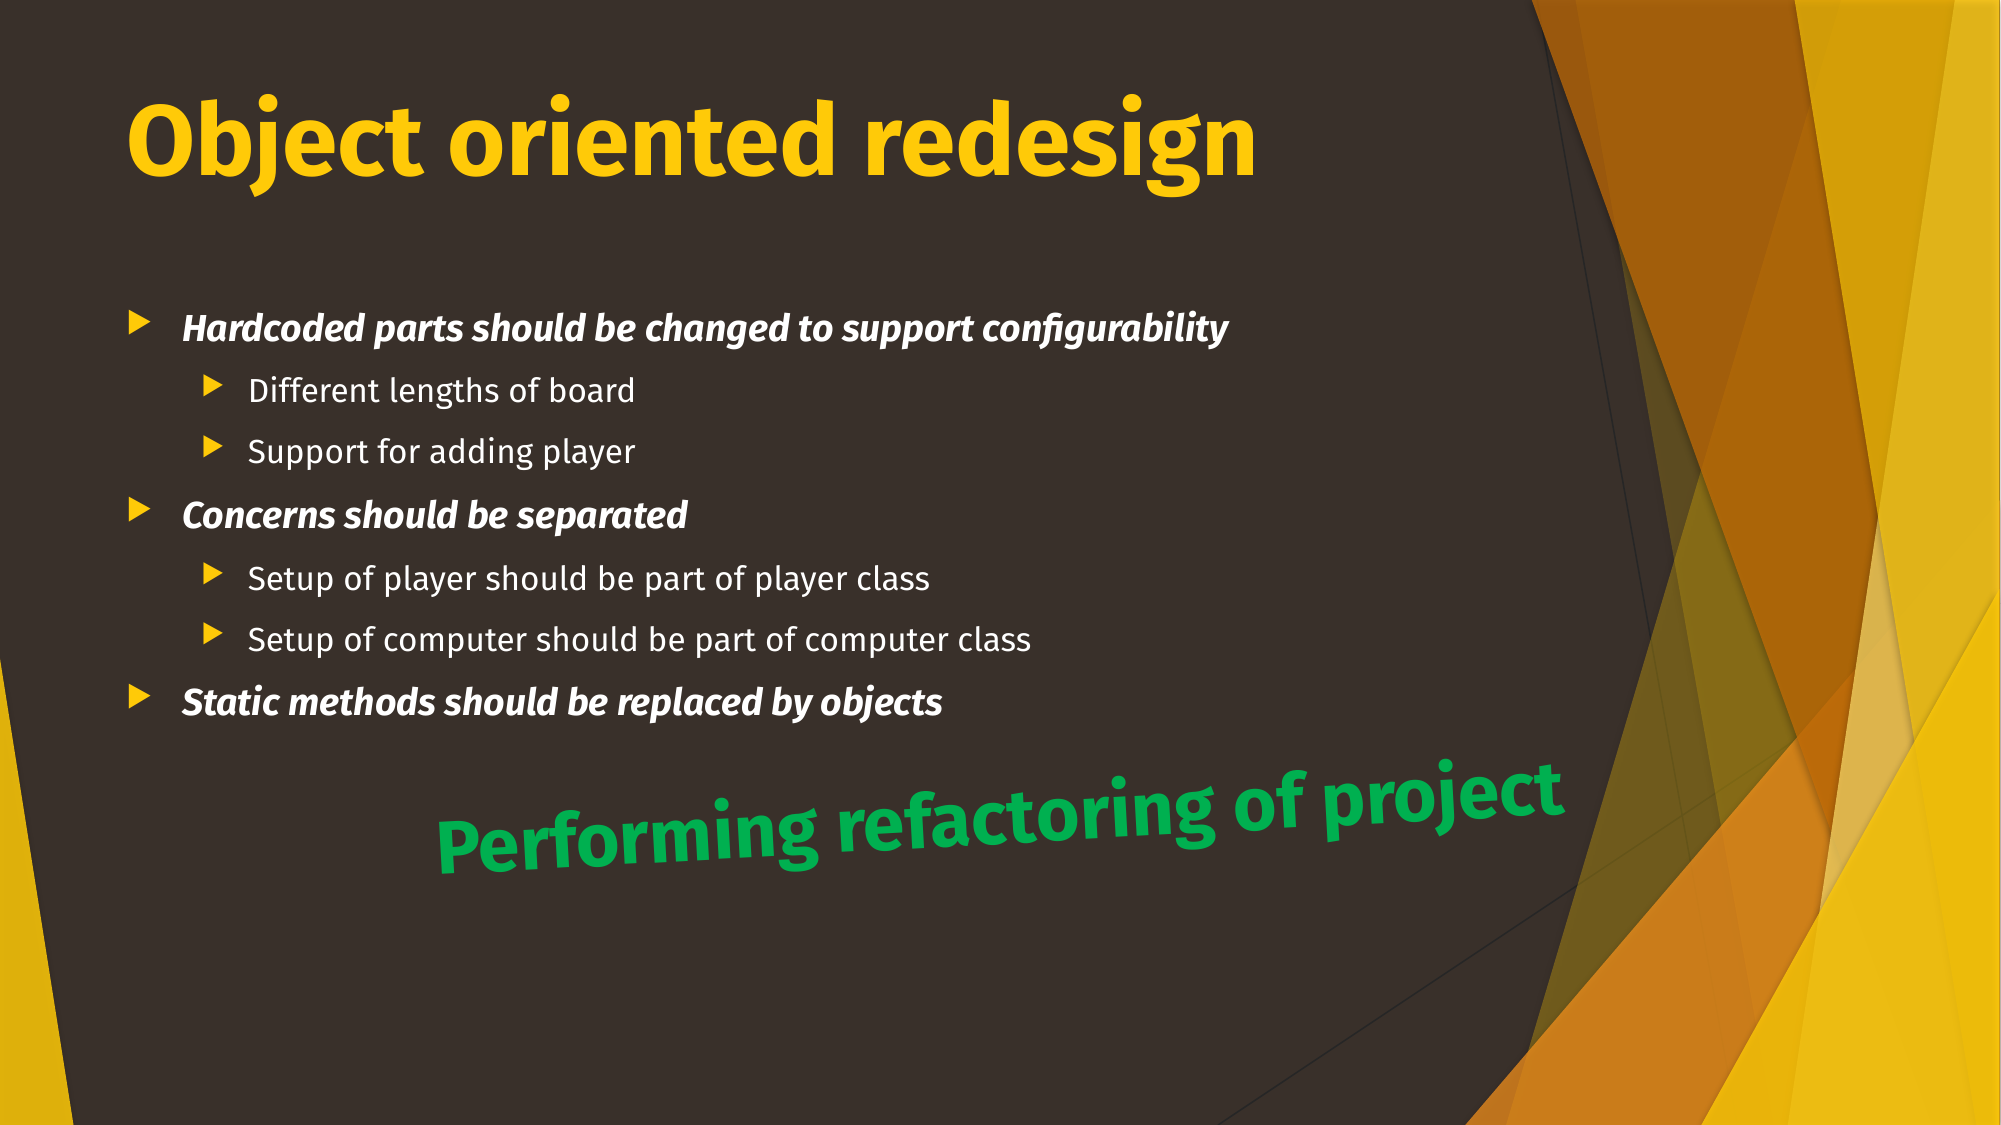

# Object oriented redesign
Hardcoded parts should be changed to support configurability
Different lengths of board
Support for adding player
Concerns should be separated
Setup of player should be part of player class
Setup of computer should be part of computer class
Static methods should be replaced by objects

Performing refactoring of project